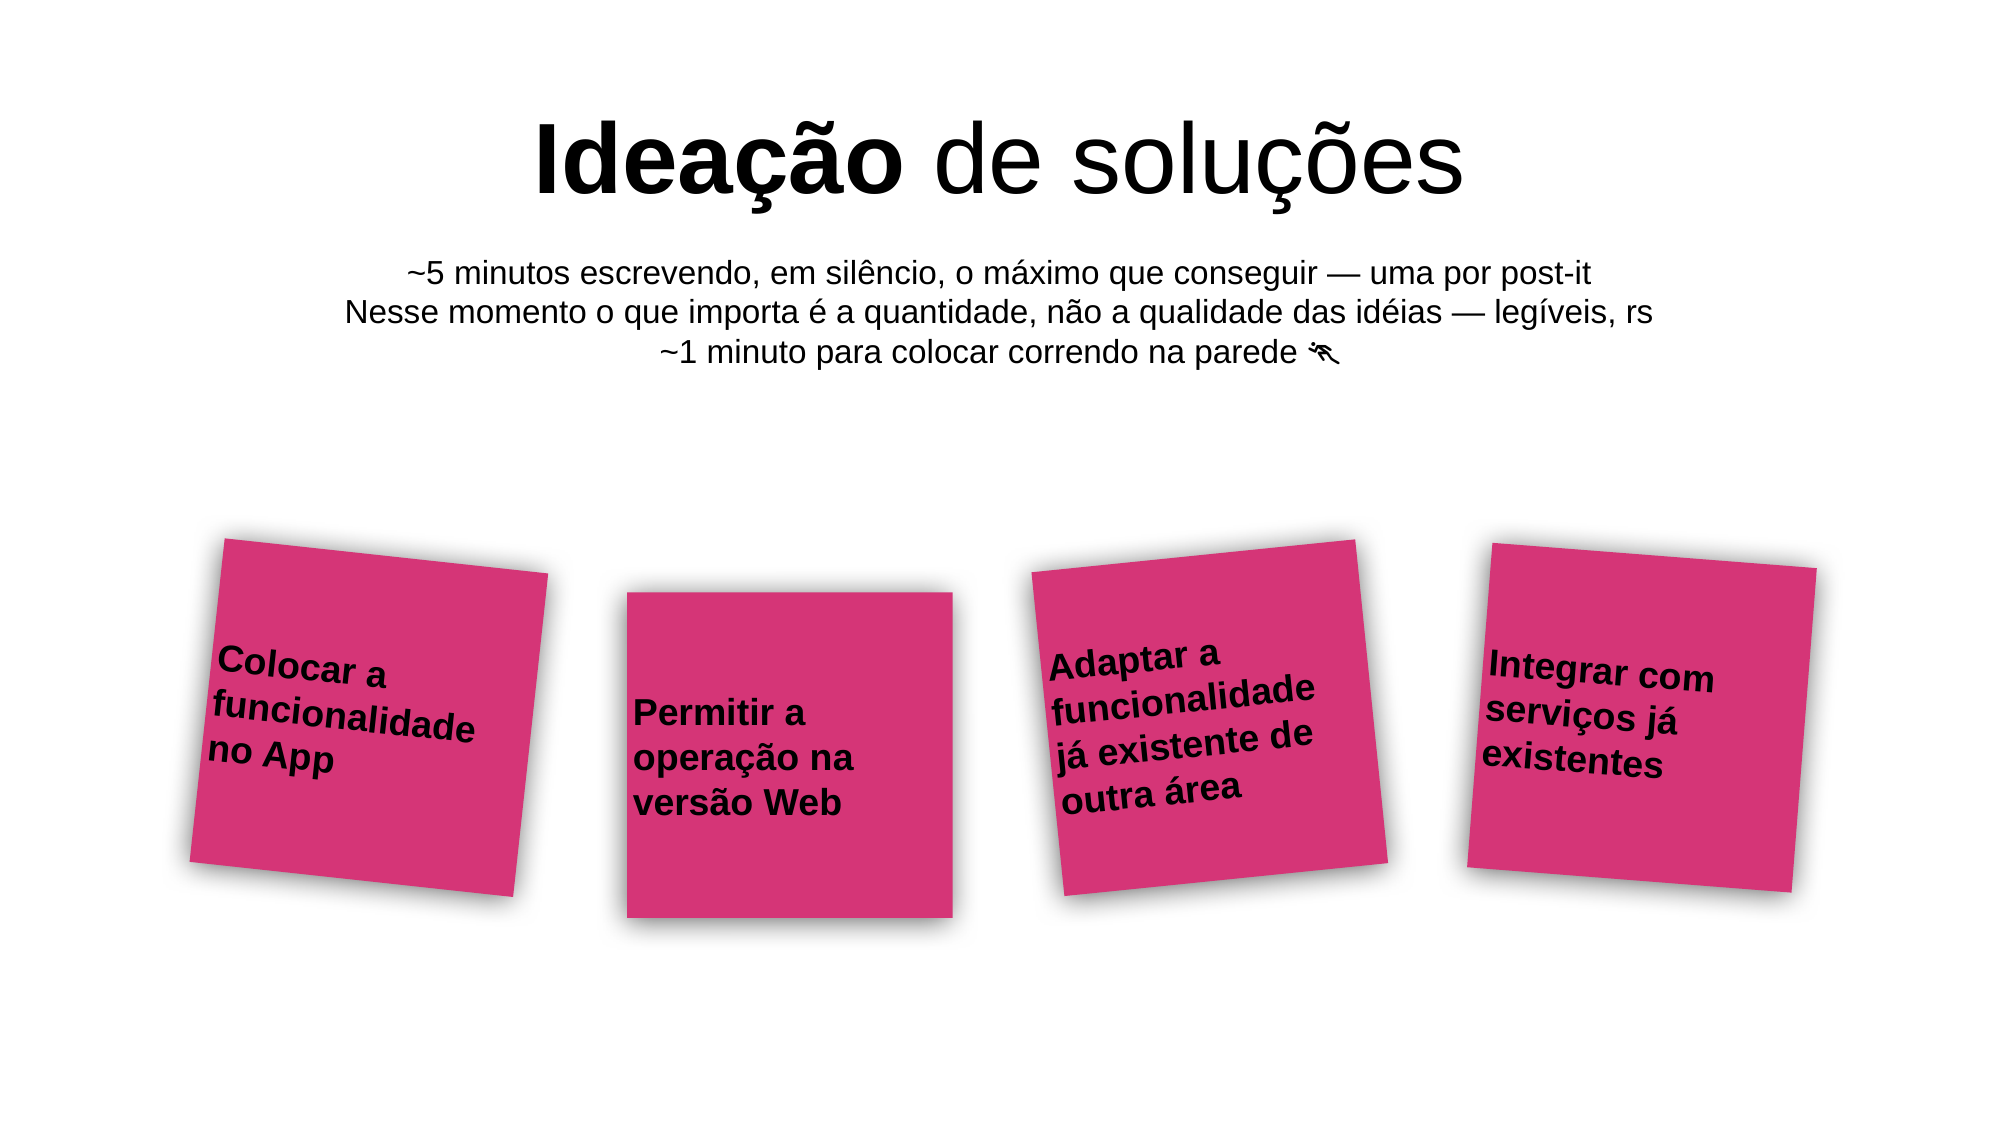

# Ideação de soluções
~5 minutos escrevendo, em silêncio, o máximo que conseguir — uma por post-it
Nesse momento o que importa é a quantidade, não a qualidade das idéias — legíveis, rs
~1 minuto para colocar correndo na parede 🏃
Adaptar a funcionalidade  já existente de outra área
Colocar a funcionalidade no App
Integrar com serviços já existentes
Permitir a operação na versão Web